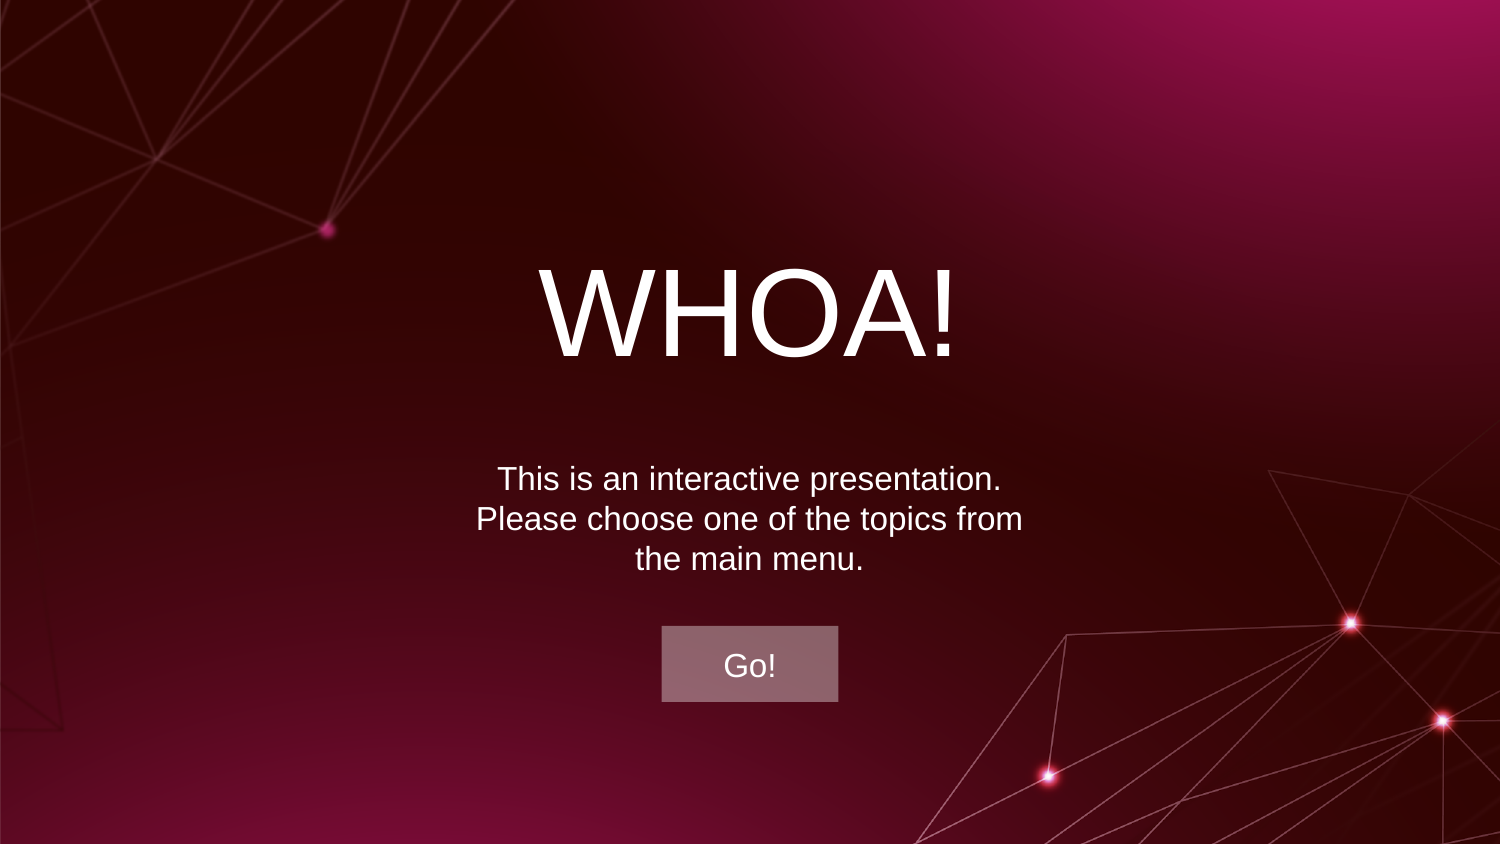

# WHOA!
This is an interactive presentation. Please choose one of the topics from the main menu.

Go!